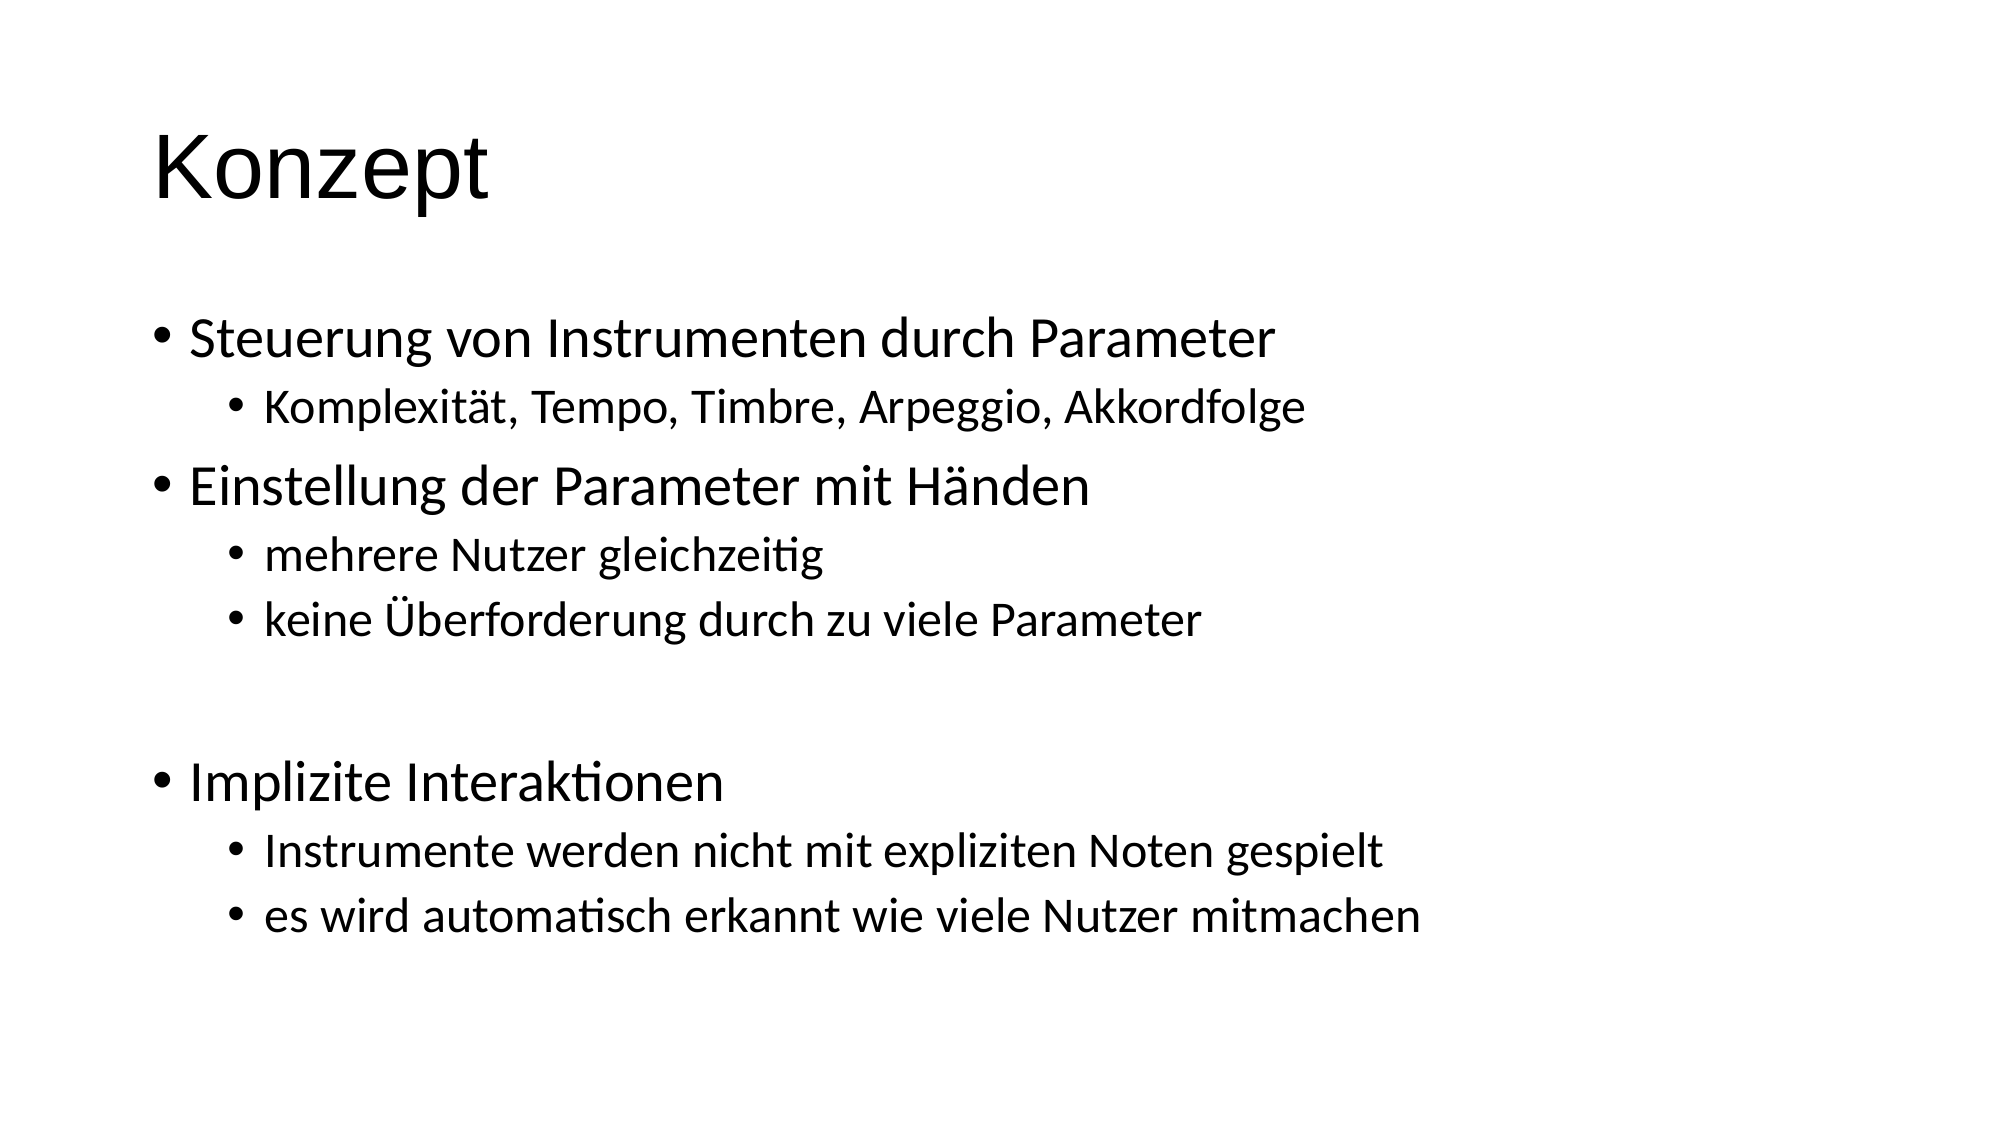

# Konzept
Steuerung von Instrumenten durch Parameter
Komplexität, Tempo, Timbre, Arpeggio, Akkordfolge
Einstellung der Parameter mit Händen
mehrere Nutzer gleichzeitig
keine Überforderung durch zu viele Parameter

Implizite Interaktionen
Instrumente werden nicht mit expliziten Noten gespielt
es wird automatisch erkannt wie viele Nutzer mitmachen